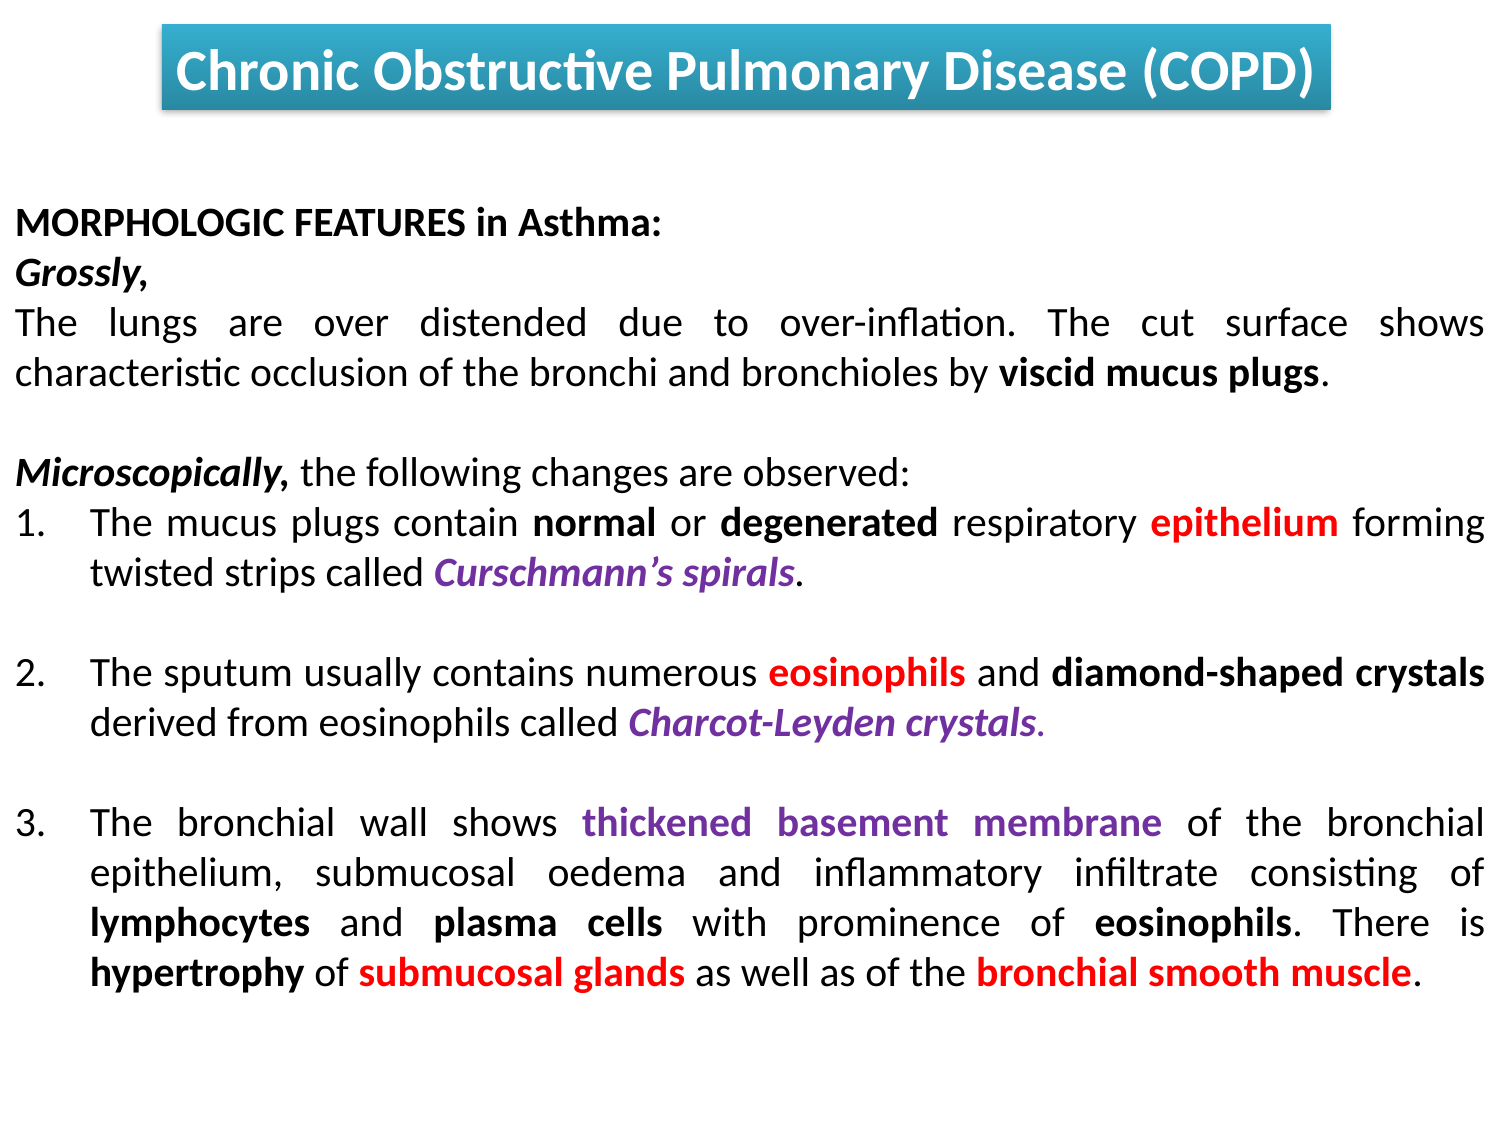

Chronic Obstructive Pulmonary Disease (COPD)
MORPHOLOGIC FEATURES in Asthma:
Grossly,
The lungs are over distended due to over-inflation. The cut surface shows characteristic occlusion of the bronchi and bronchioles by viscid mucus plugs.

Microscopically, the following changes are observed:
The mucus plugs contain normal or degenerated respiratory epithelium forming twisted strips called Curschmann’s spirals.

The sputum usually contains numerous eosinophils and diamond-shaped crystals derived from eosinophils called Charcot-Leyden crystals.

The bronchial wall shows thickened basement membrane of the bronchial epithelium, submucosal oedema and inflammatory infiltrate consisting of lymphocytes and plasma cells with prominence of eosinophils. There is hypertrophy of submucosal glands as well as of the bronchial smooth muscle.